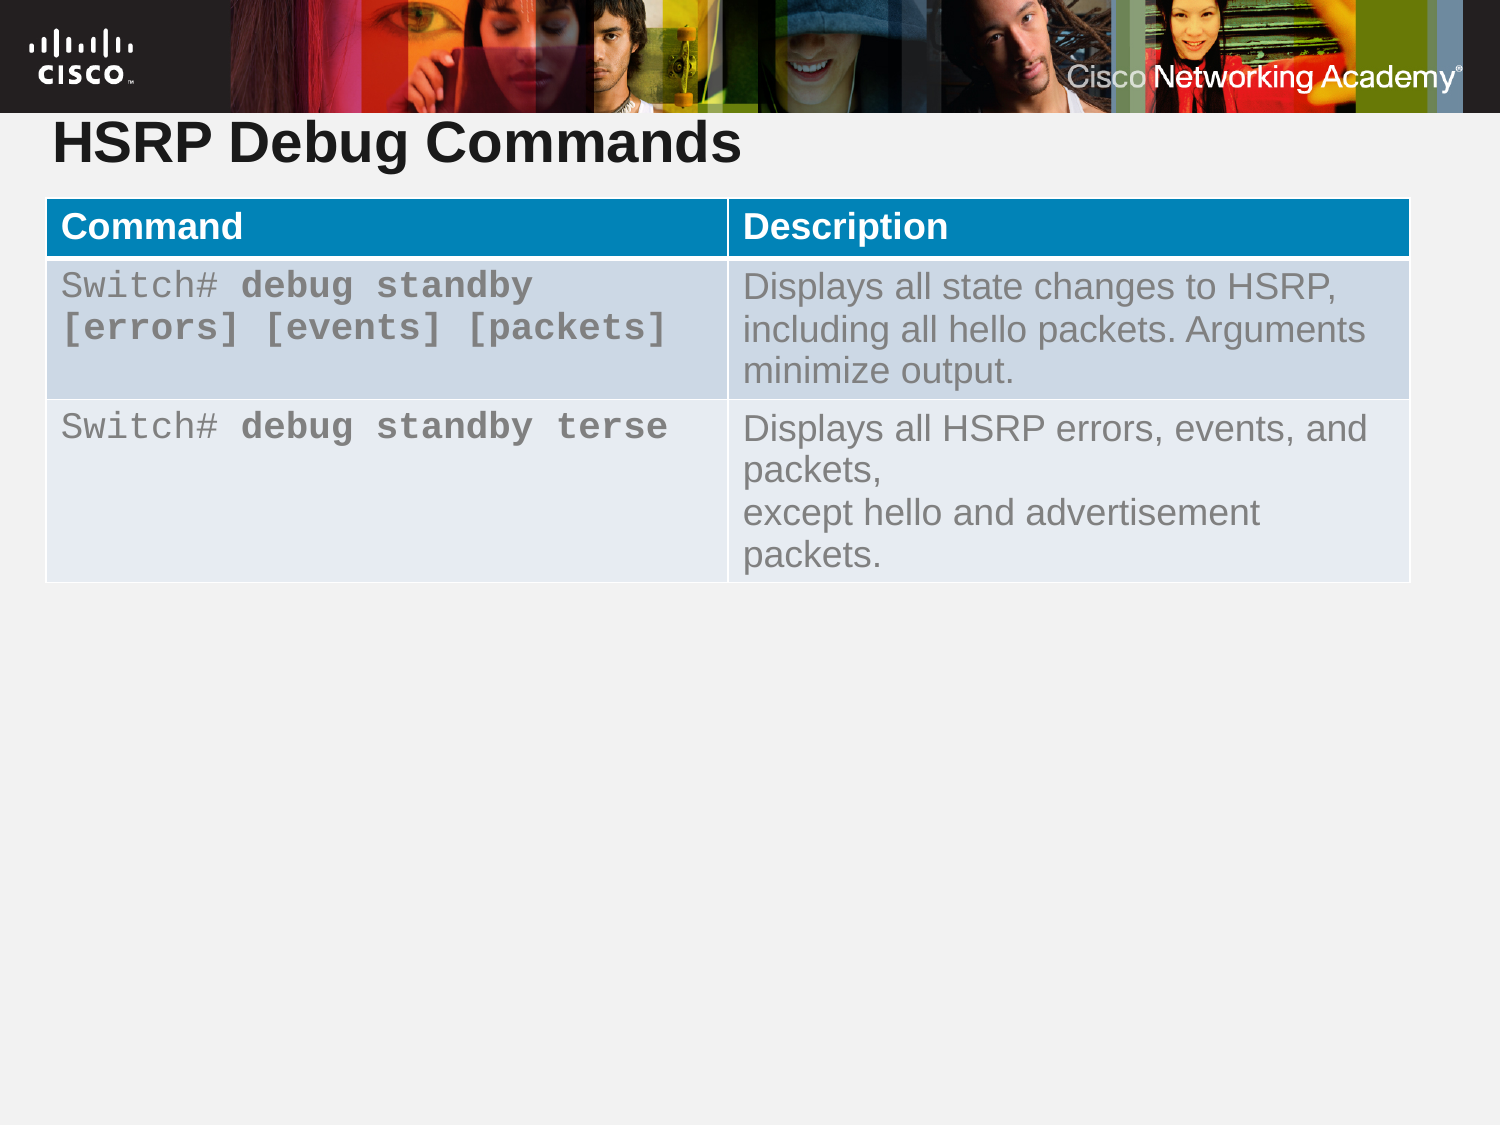

# HSRP Debug Commands
| Command | Description |
| --- | --- |
| Switch# debug standby [errors] [events] [packets] | Displays all state changes to HSRP, including all hello packets. Arguments minimize output. |
| Switch# debug standby terse | Displays all HSRP errors, events, and packets, except hello and advertisement packets. |